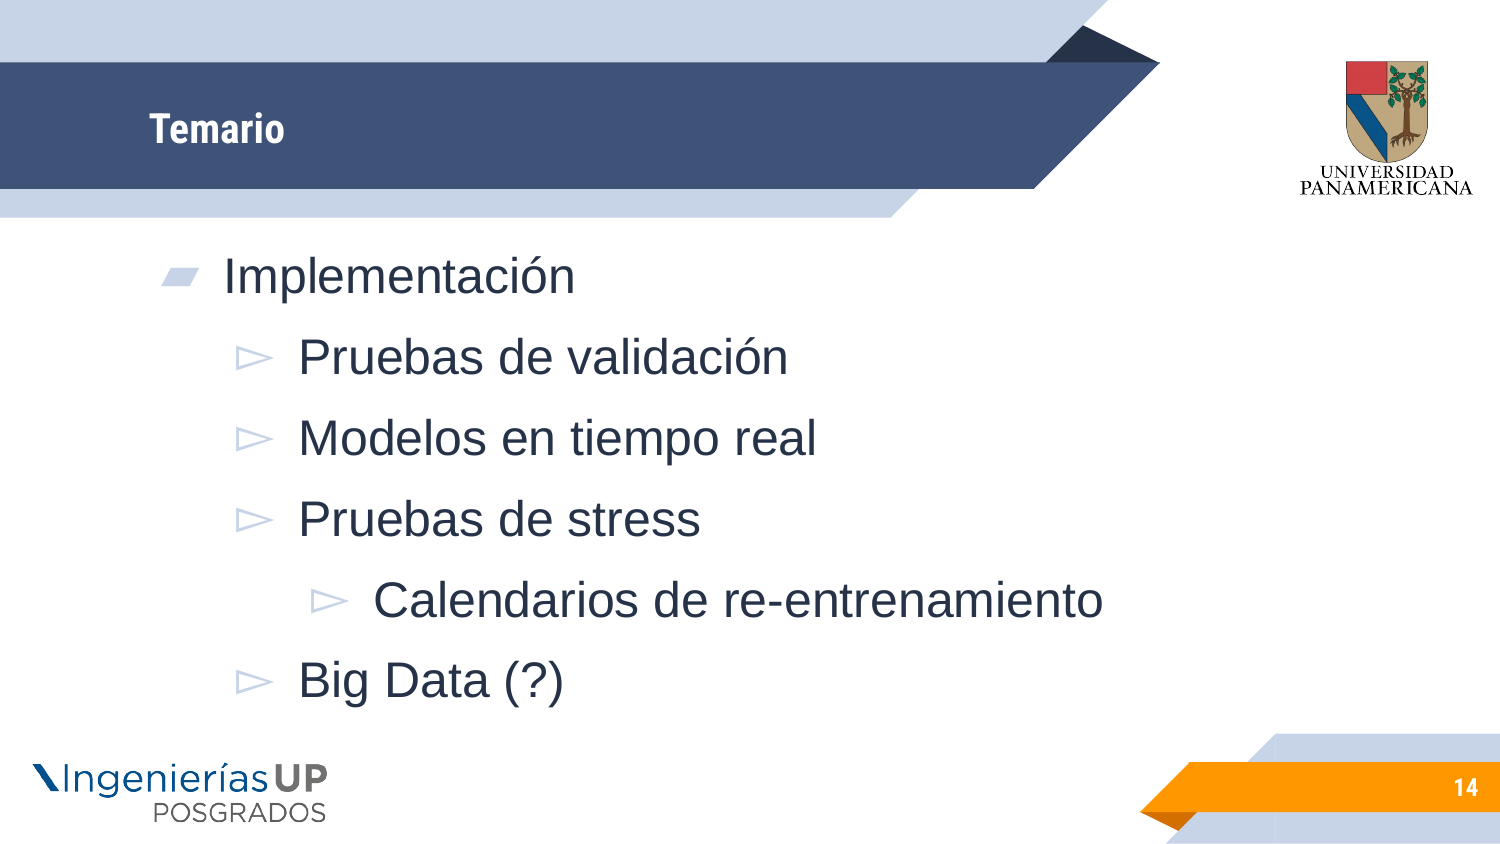

# Temario
Implementación
Pruebas de validación
Modelos en tiempo real
Pruebas de stress
Calendarios de re-entrenamiento
Big Data (?)
14